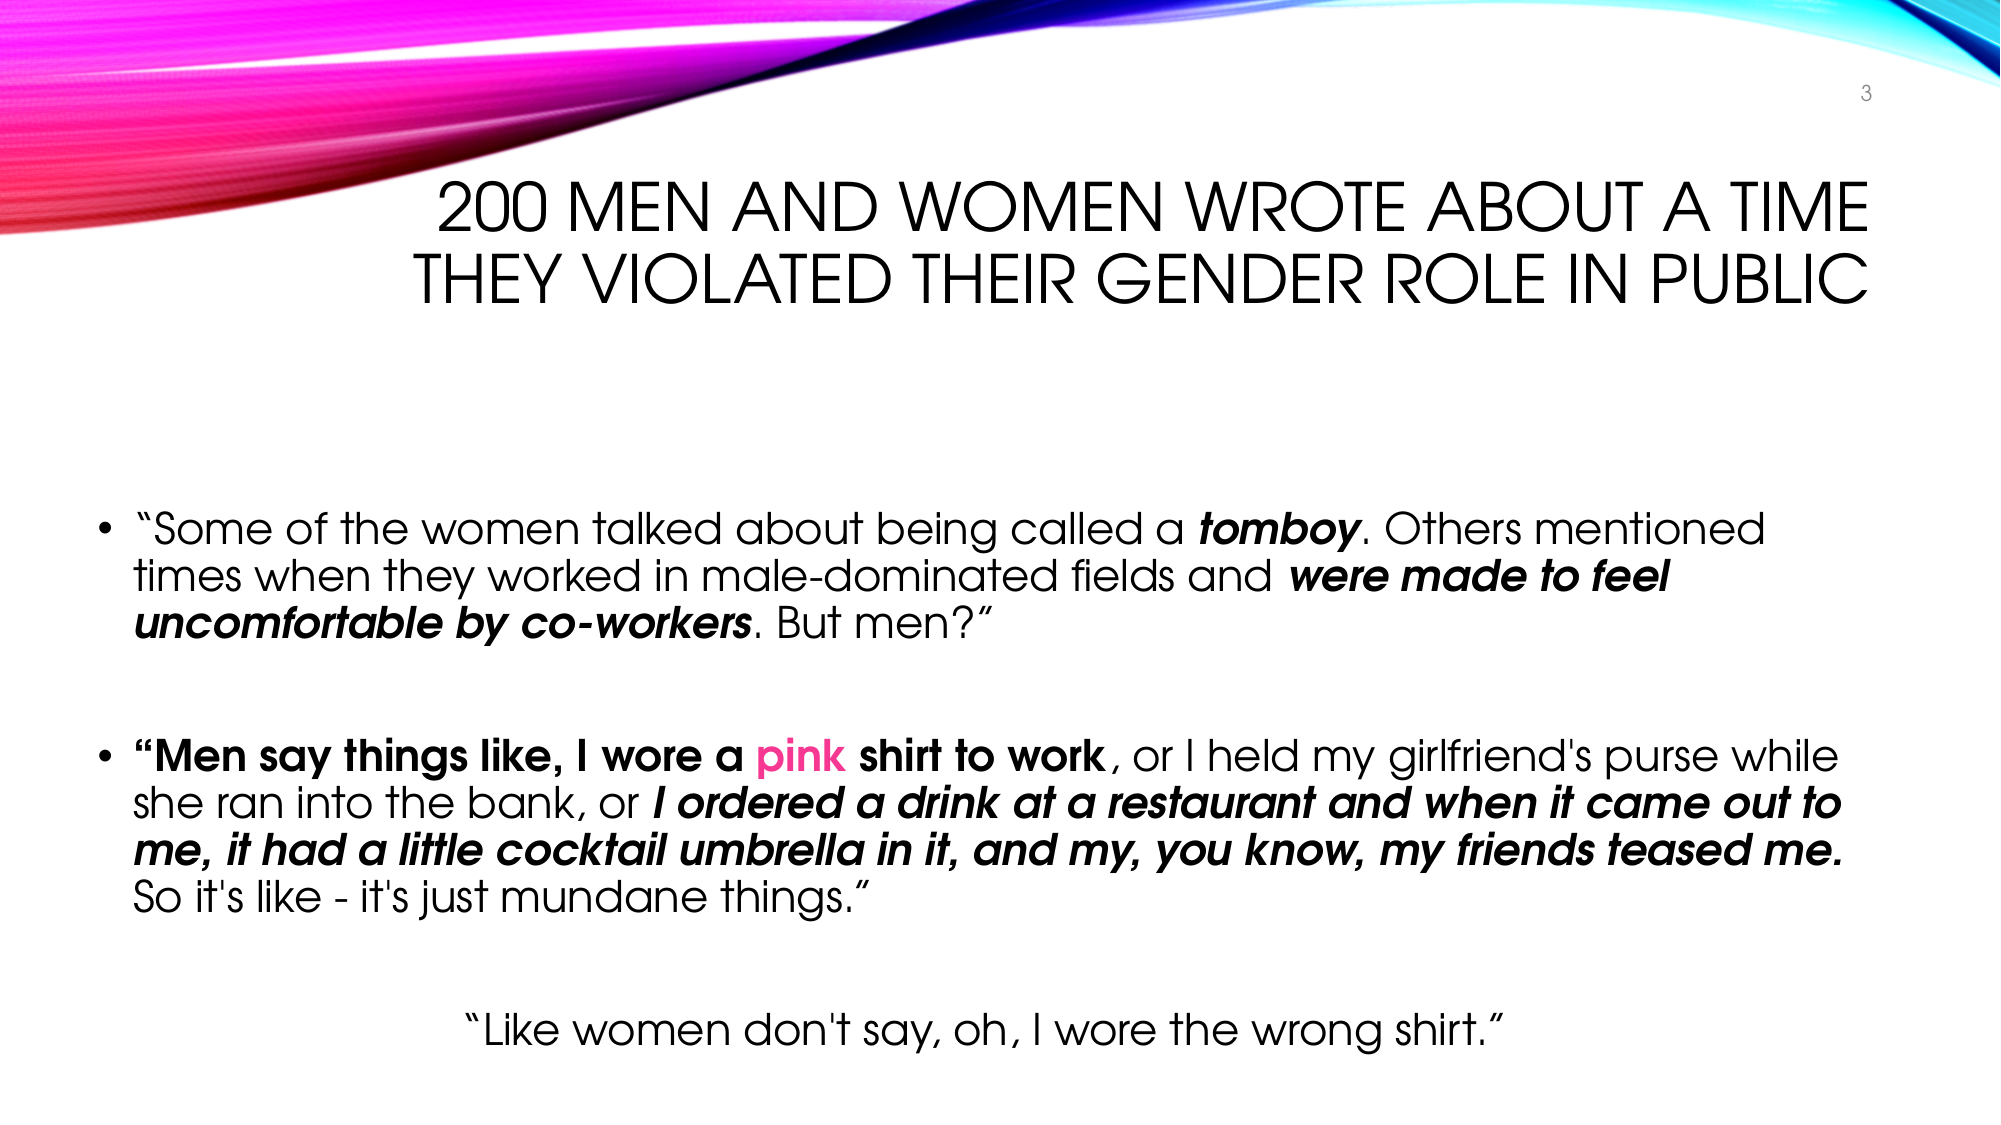

3
# 200 Men and women wrote about a time they violated their gender role in public

“Some of the women talked about being called a tomboy. Others mentioned times when they worked in male-dominated fields and were made to feel uncomfortable by co-workers. But men?”

“Men say things like, I wore a pink shirt to work, or I held my girlfriend's purse while she ran into the bank, or I ordered a drink at a restaurant and when it came out to me, it had a little cocktail umbrella in it, and my, you know, my friends teased me. So it's like - it's just mundane things.”

“Like women don't say, oh, I wore the wrong shirt.”